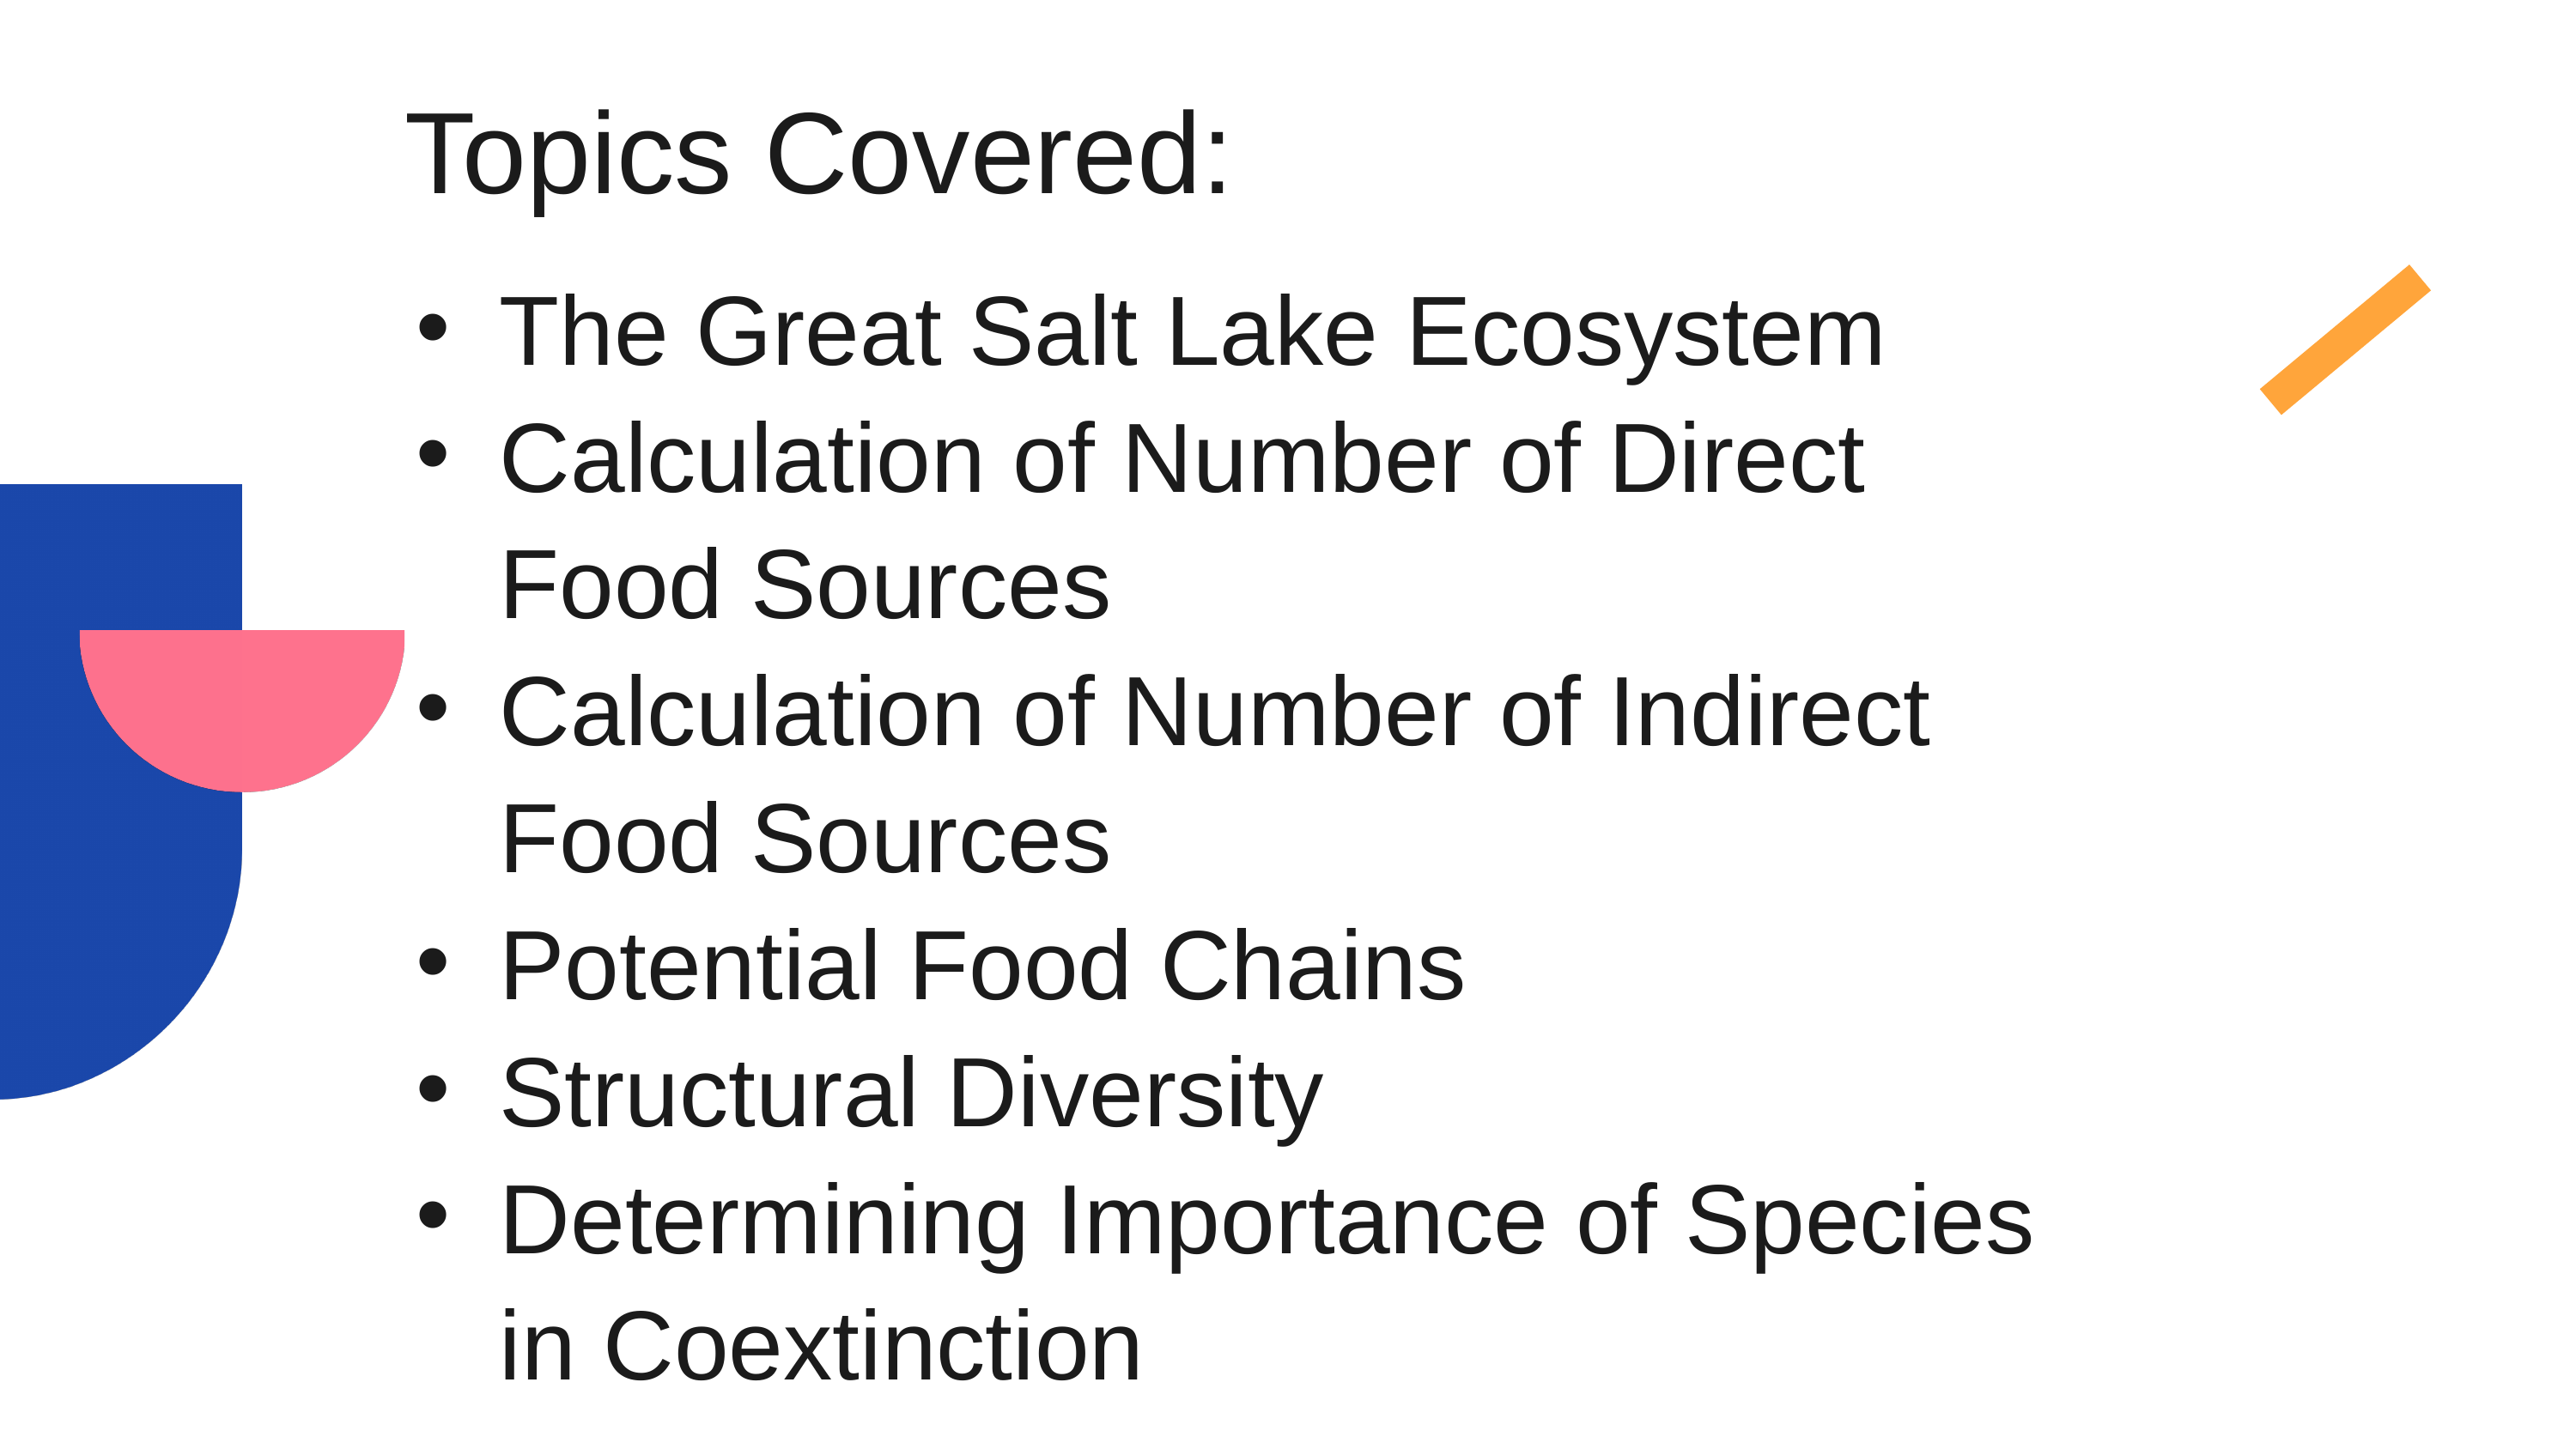

Topics Covered:
The Great Salt Lake Ecosystem
Calculation of Number of Direct Food Sources
Calculation of Number of Indirect Food Sources
Potential Food Chains
Structural Diversity
Determining Importance of Species in Coextinction